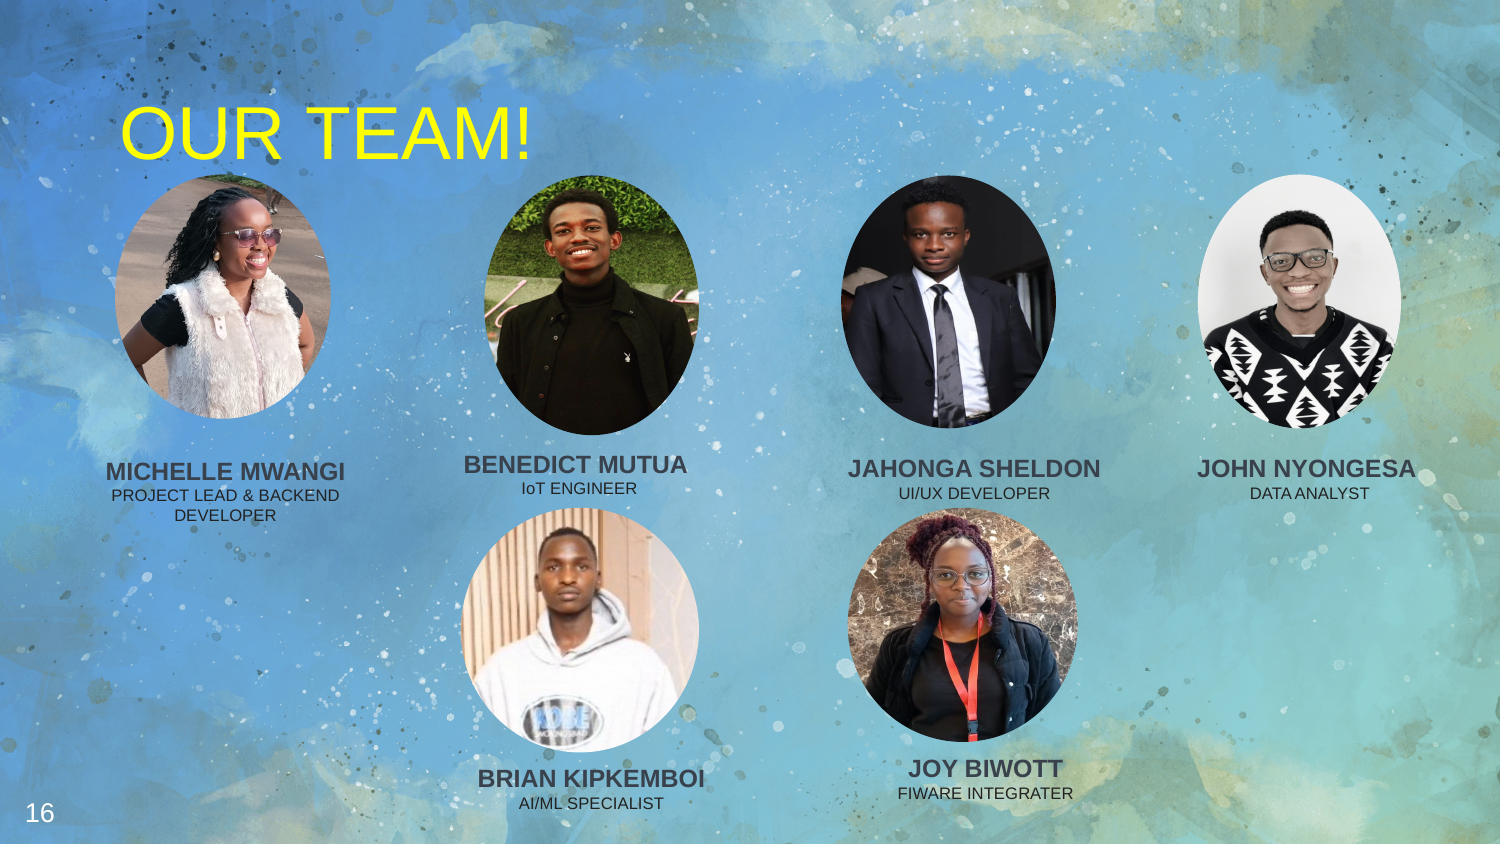

OUR TEAM!

BENEDICT MUTUA
IoT ENGINEER
JAHONGA SHELDON
UI/UX DEVELOPER

JOHN NYONGESA
DATA ANALYST

MICHELLE MWANGI
PROJECT LEAD & BACKEND DEVELOPER

JOY BIWOTT
FIWARE INTEGRATER

BRIAN KIPKEMBOI
AI/ML SPECIALIST

16